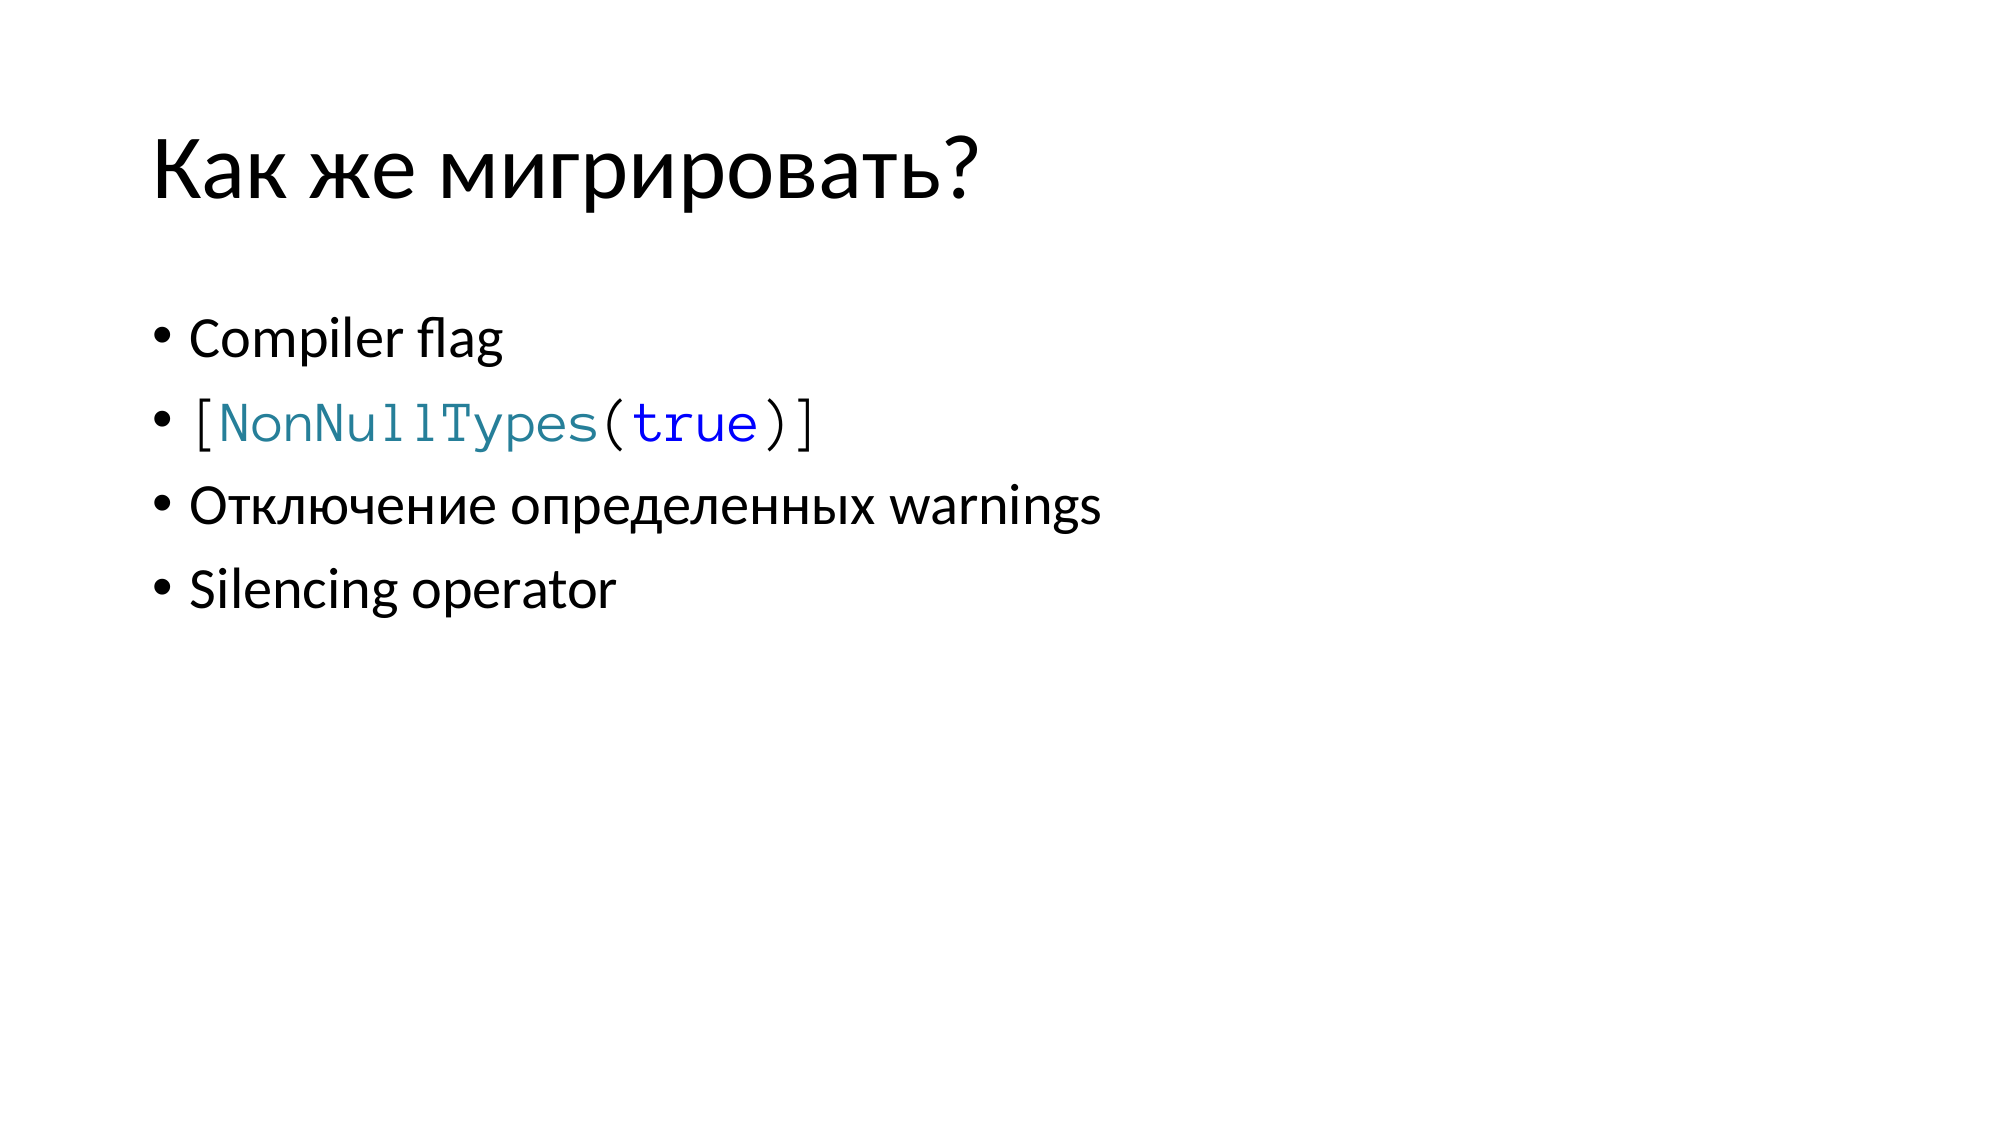

# Как же мигрировать?
Compiler flag
[NonNullTypes(true)]
Отключение определенных warnings
Silencing operator